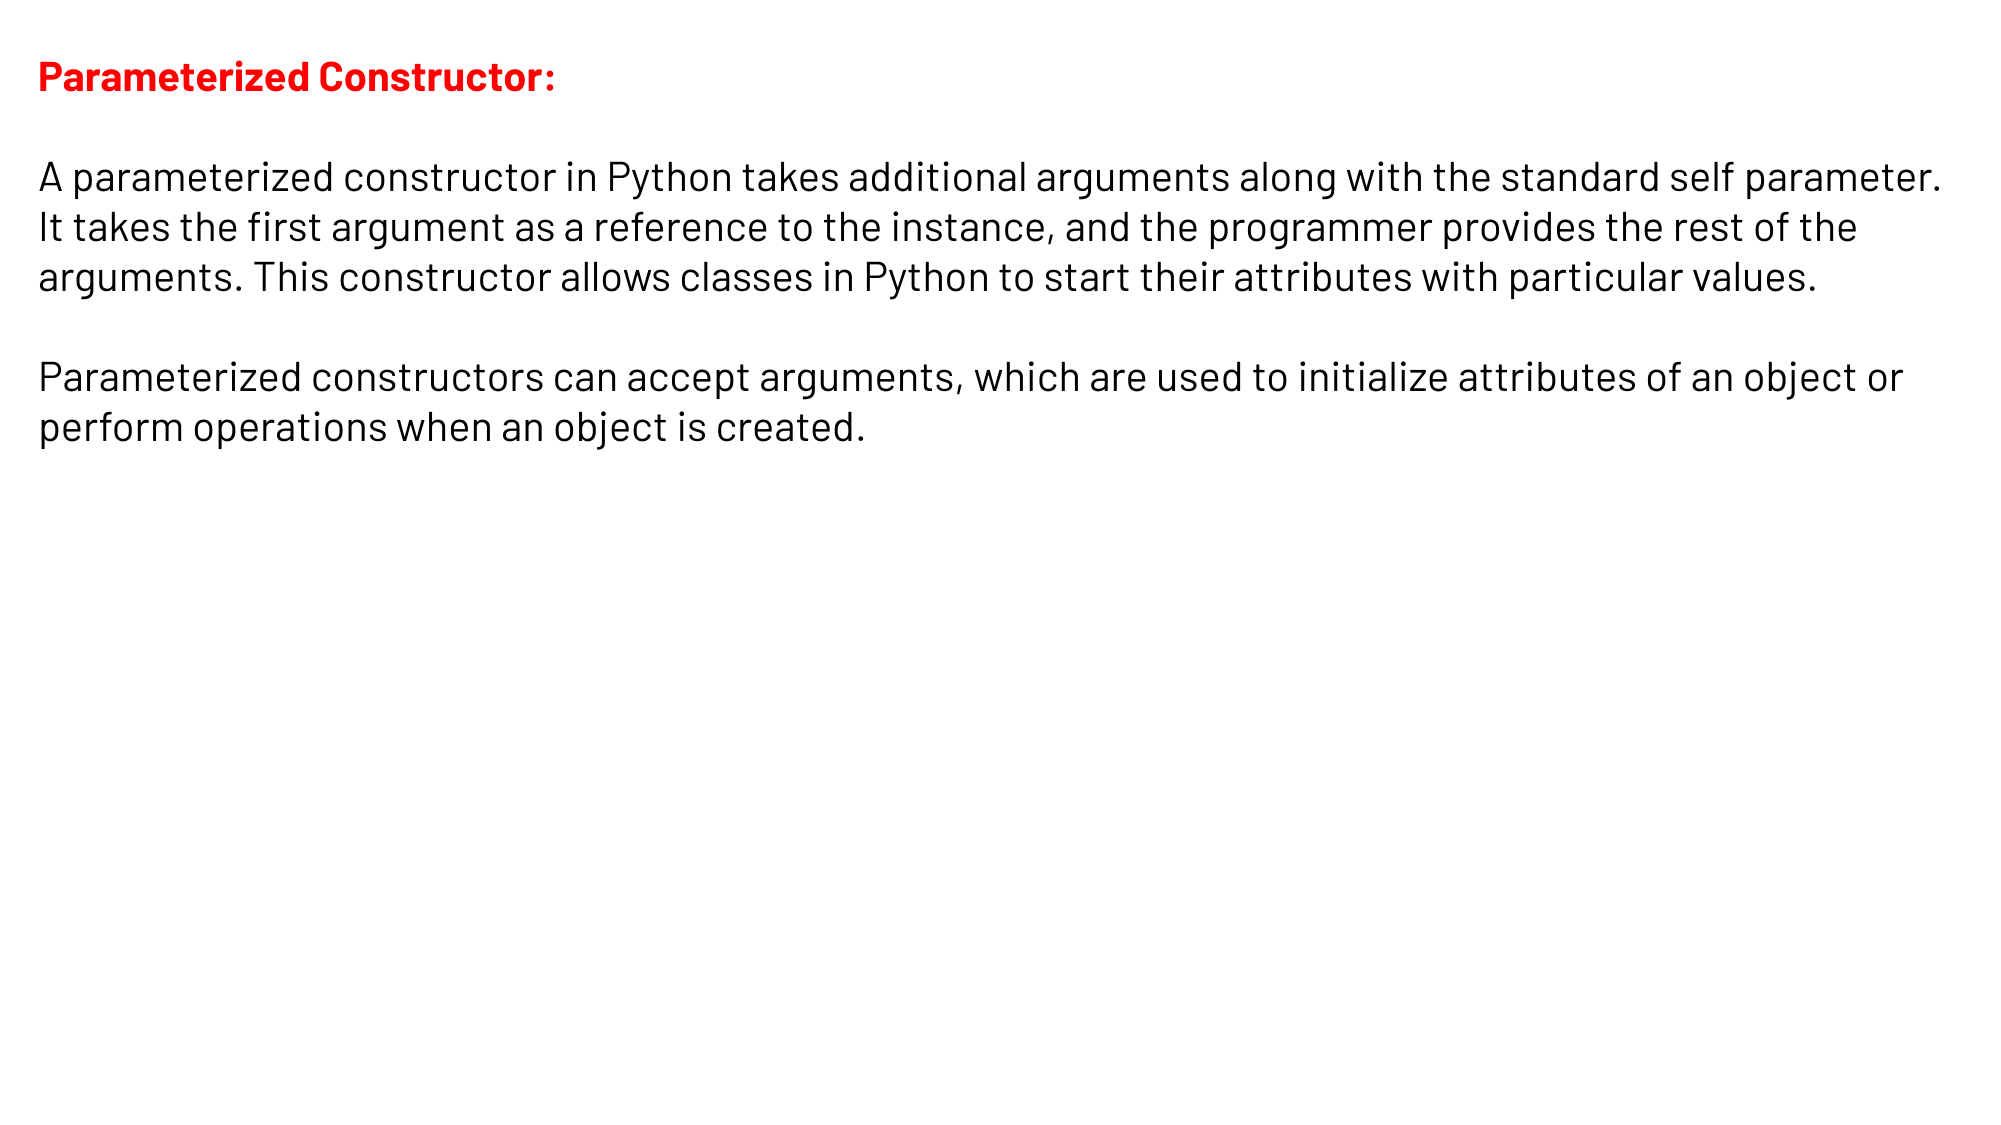

Parameterized Constructor:

A parameterized constructor in Python takes additional arguments along with the standard self parameter. It takes the first argument as a reference to the instance, and the programmer provides the rest of the arguments. This constructor allows classes in Python to start their attributes with particular values.

Parameterized constructors can accept arguments, which are used to initialize attributes of an object or perform operations when an object is created.